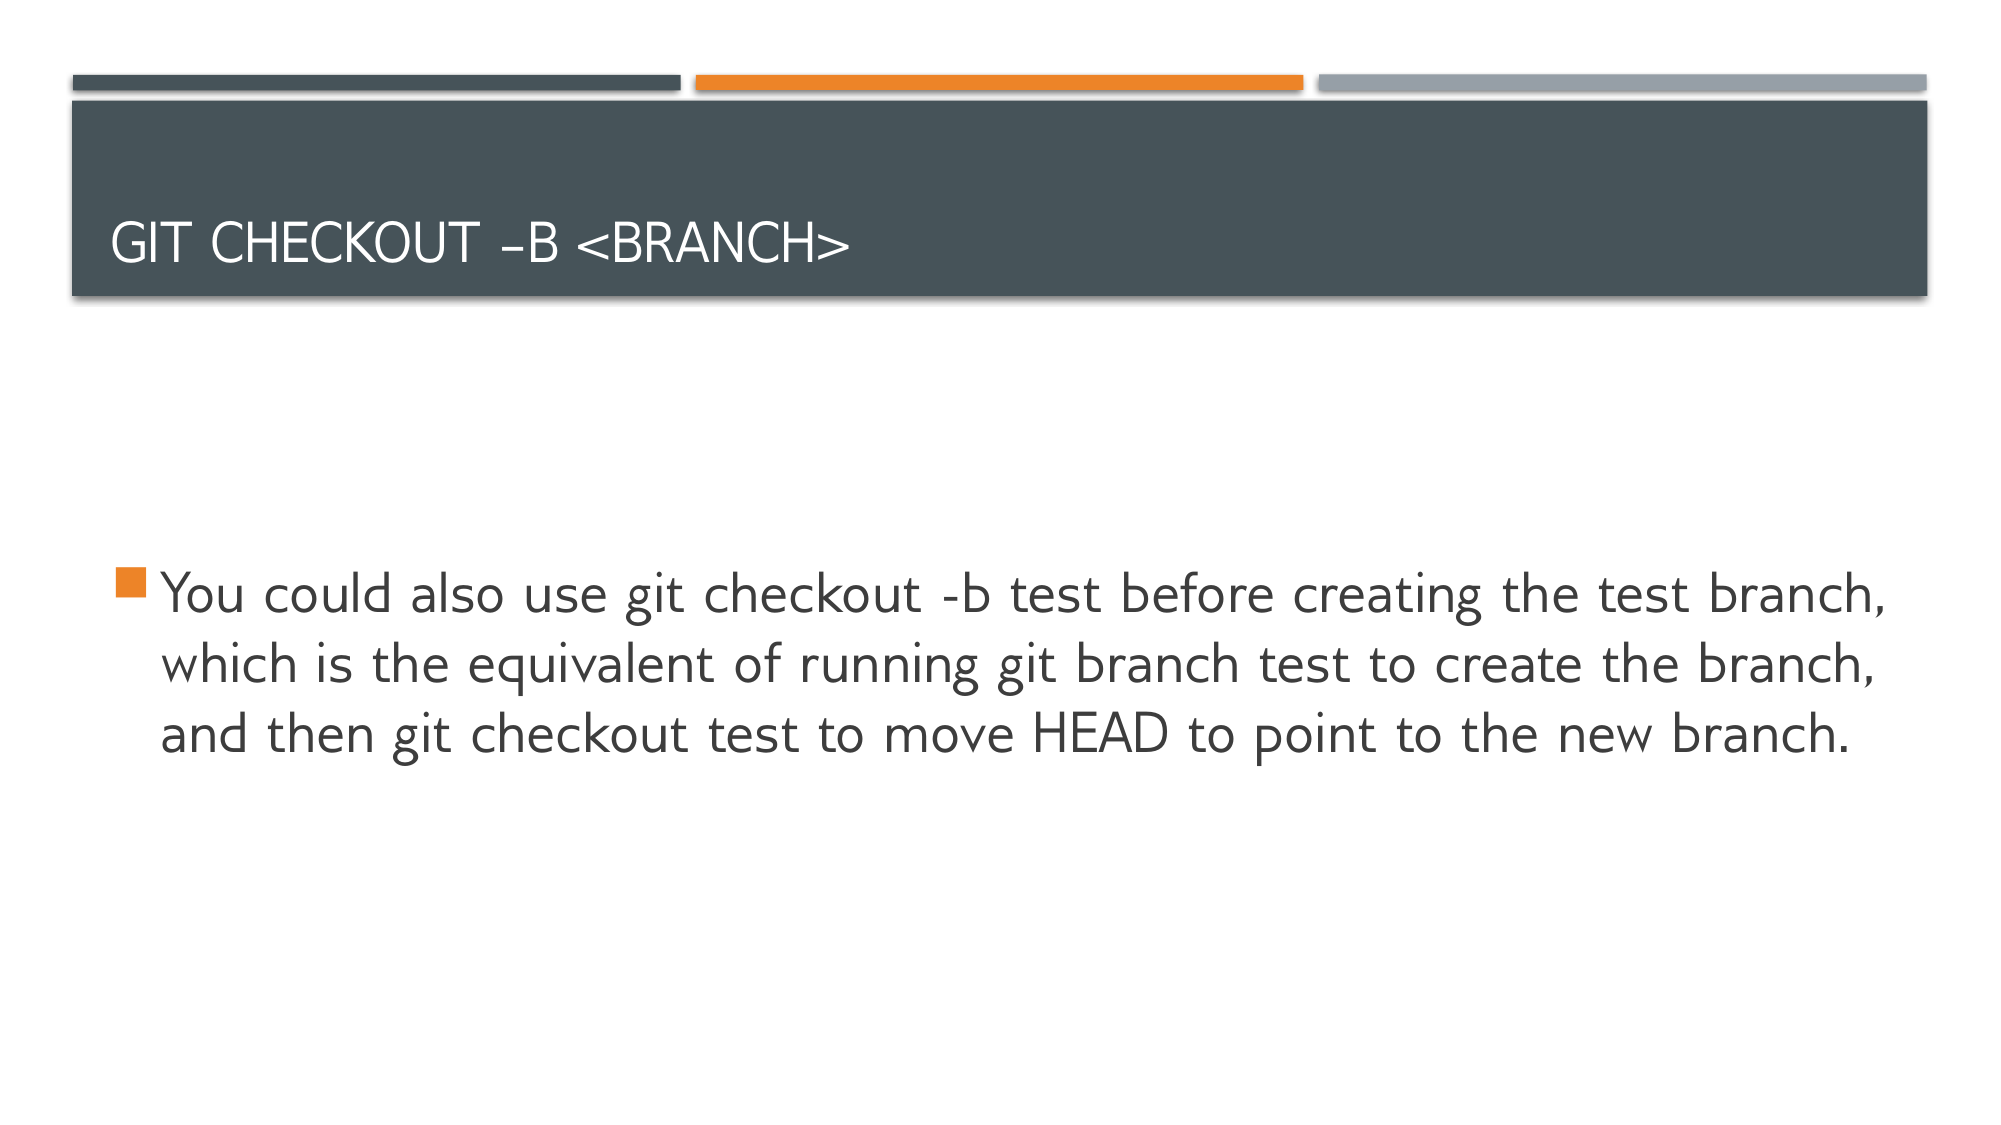

# git checkout –b <branch>
You could also use git checkout -b test before creating the test branch, which is the equivalent of running git branch test to create the branch, and then git checkout test to move HEAD to point to the new branch.